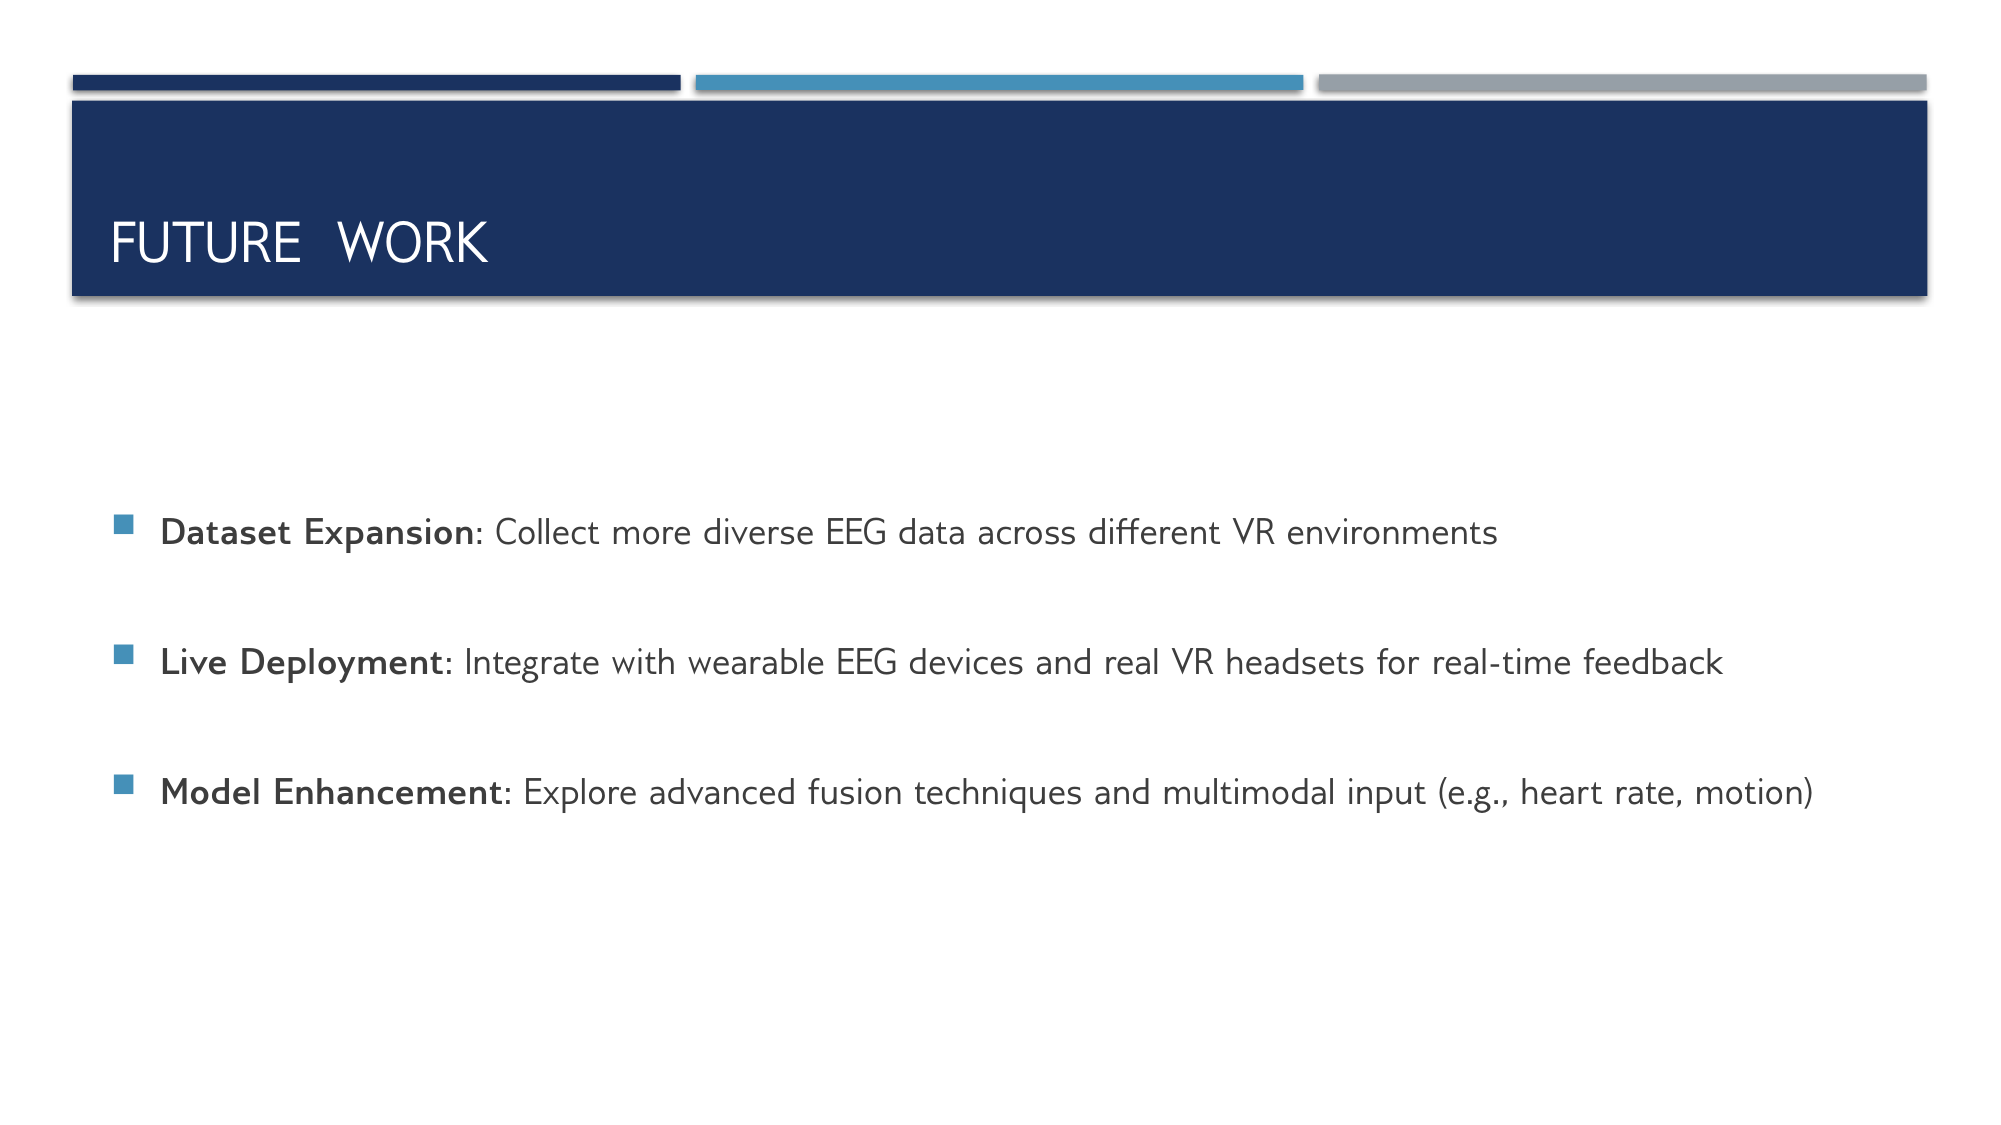

# Future  Work
Dataset Expansion: Collect more diverse EEG data across different VR environments

Live Deployment: Integrate with wearable EEG devices and real VR headsets for real-time feedback

Model Enhancement: Explore advanced fusion techniques and multimodal input (e.g., heart rate, motion)